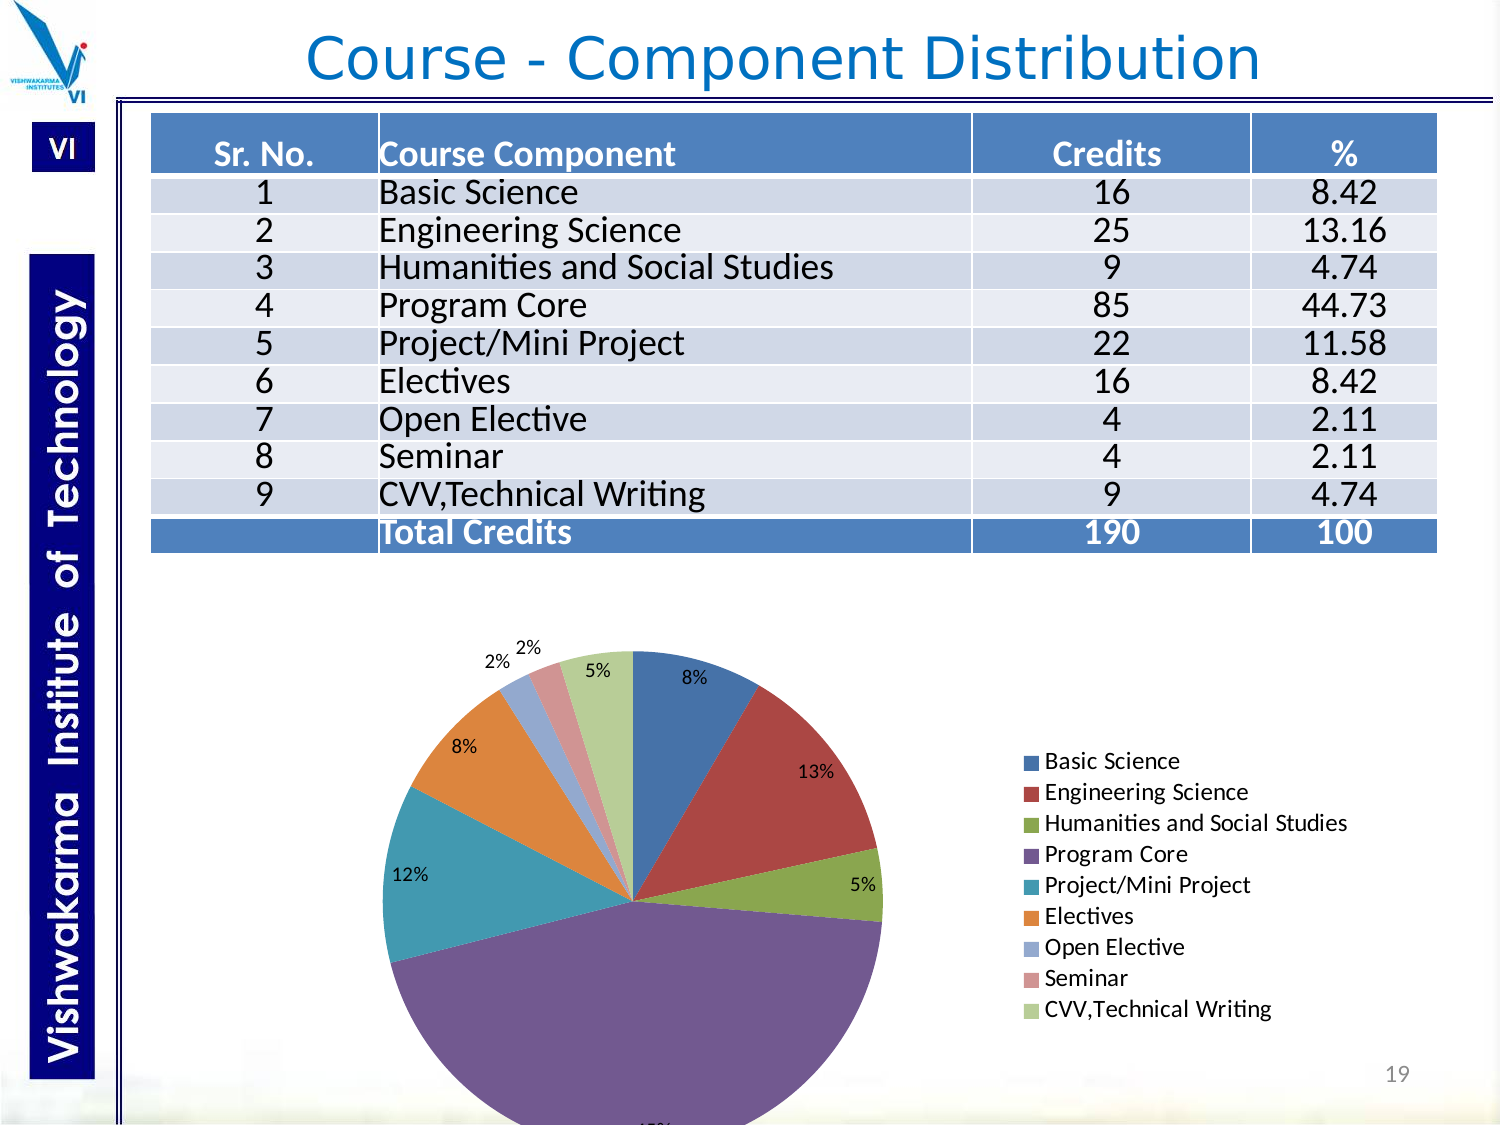

# Course - Component Distribution
| Sr. No. | Course Component | Credits | % |
| --- | --- | --- | --- |
| 1 | Basic Science | 16 | 8.42 |
| 2 | Engineering Science | 25 | 13.16 |
| 3 | Humanities and Social Studies | 9 | 4.74 |
| 4 | Program Core | 85 | 44.73 |
| 5 | Project/Mini Project | 22 | 11.58 |
| 6 | Electives | 16 | 8.42 |
| 7 | Open Elective | 4 | 2.11 |
| 8 | Seminar | 4 | 2.11 |
| 9 | CVV,Technical Writing | 9 | 4.74 |
|  | Total Credits | 190 | 100 |

### Chart

| Category |  |
|---|---|
| Basic Science  | 8.42 |
| Engineering Science  | 13.16 |
| Humanities and Social Studies  | 4.74 |
| Program Core  | 44.73000000000001 |
| Project/Mini Project  | 11.58 |
| Electives   | 8.42 |
| Open Elective  | 2.11 |
| Seminar  | 2.11 |
| CVV,Technical Writing  | 4.74 |
19